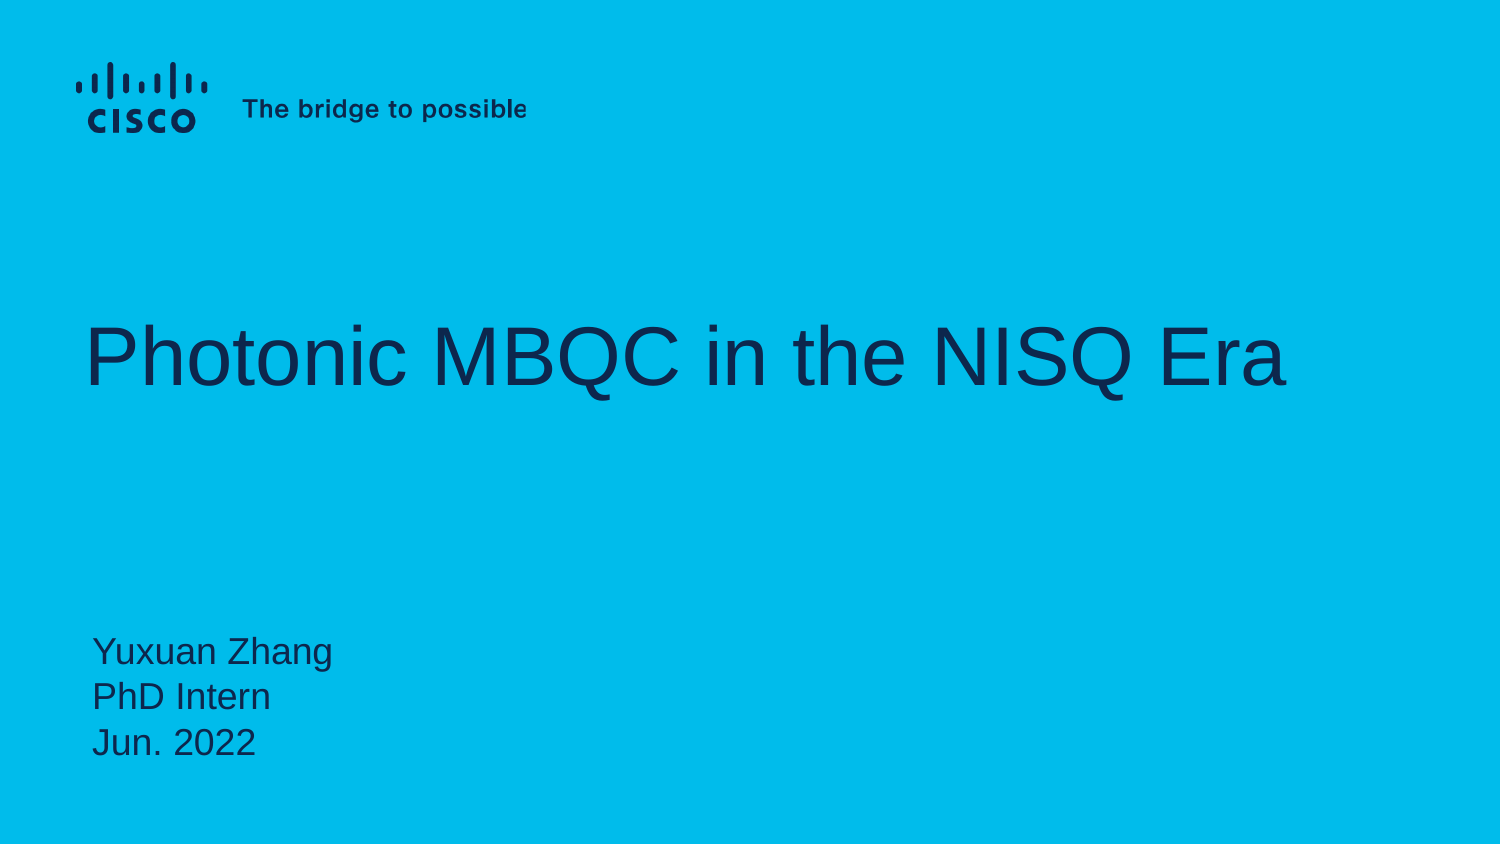

# Photonic MBQC in the NISQ Era
Yuxuan Zhang
PhD Intern
Jun. 2022